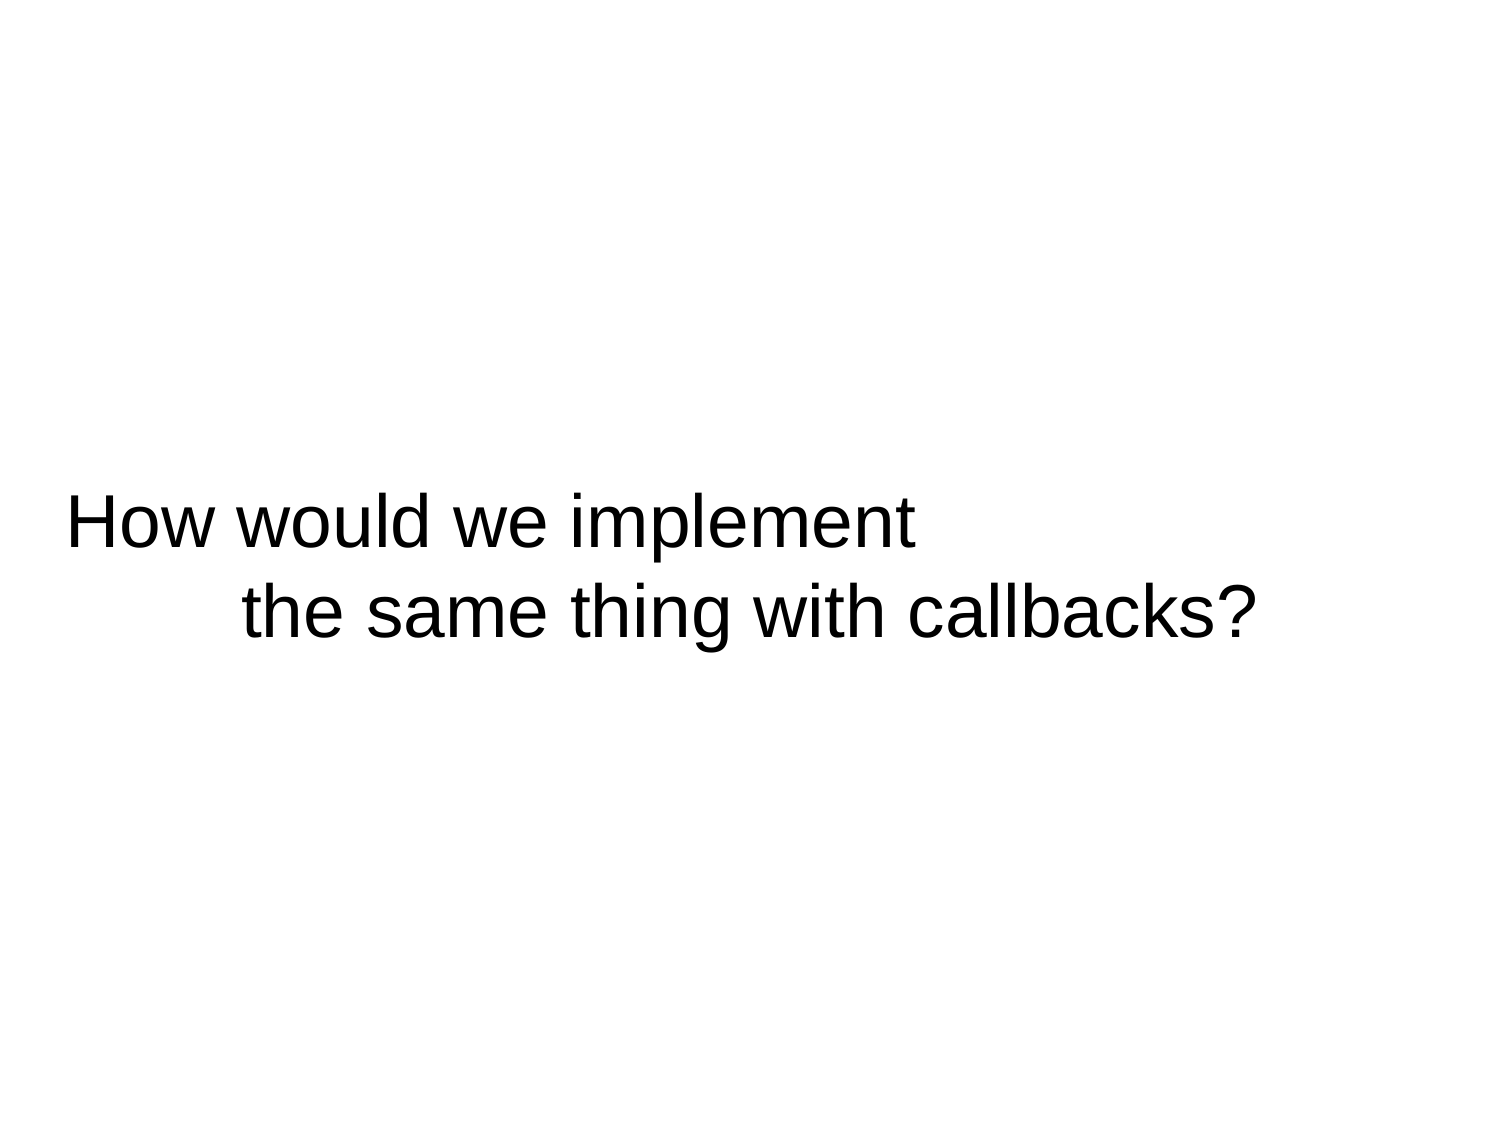

How would we implement
the same thing with callbacks?